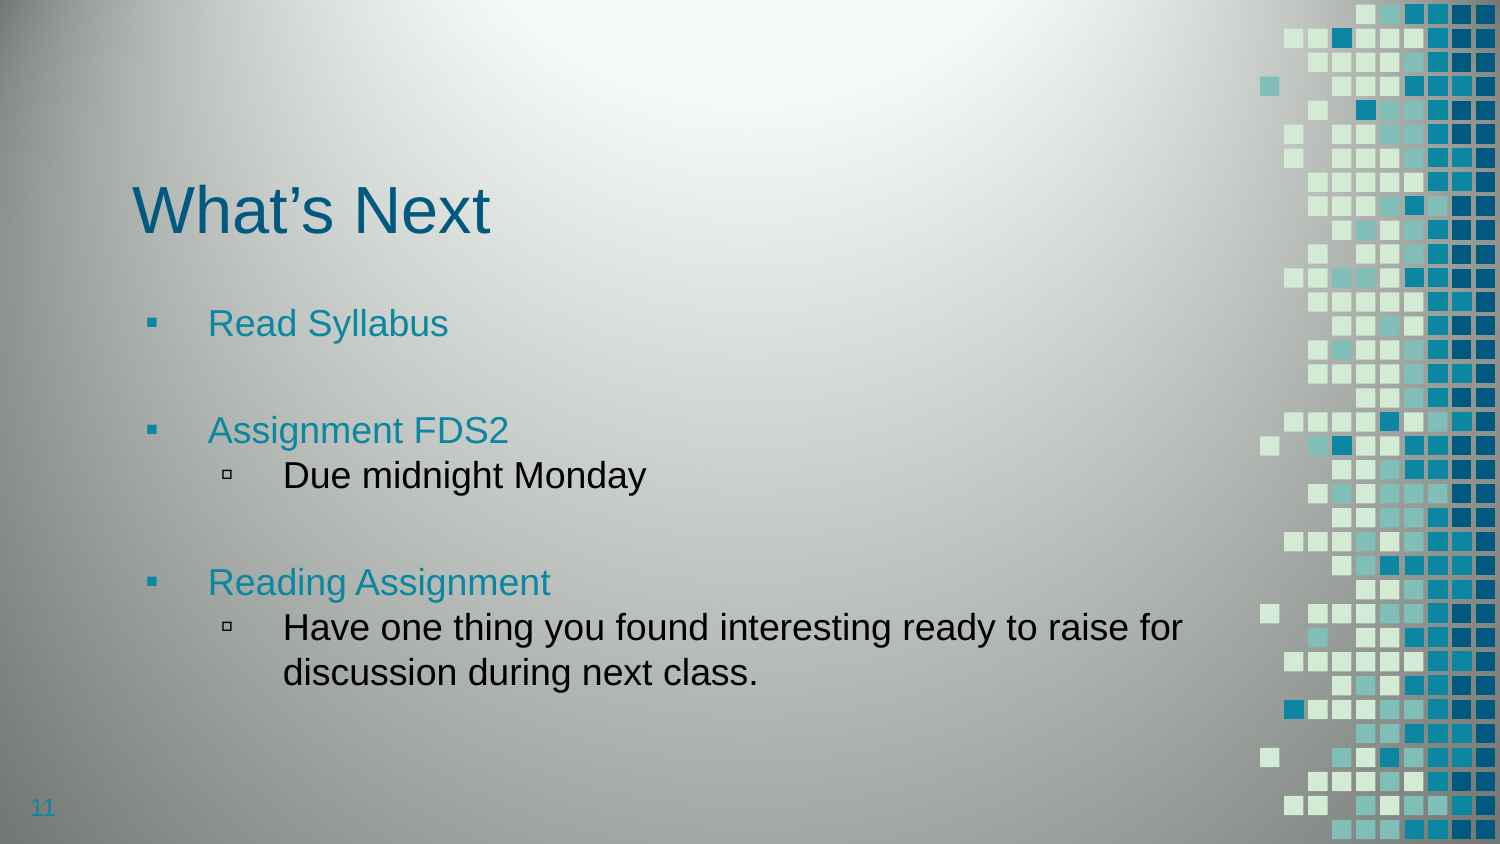

# What’s Next
Read Syllabus

Assignment FDS2
Due midnight Monday

Reading Assignment
Have one thing you found interesting ready to raise for discussion during next class.
11